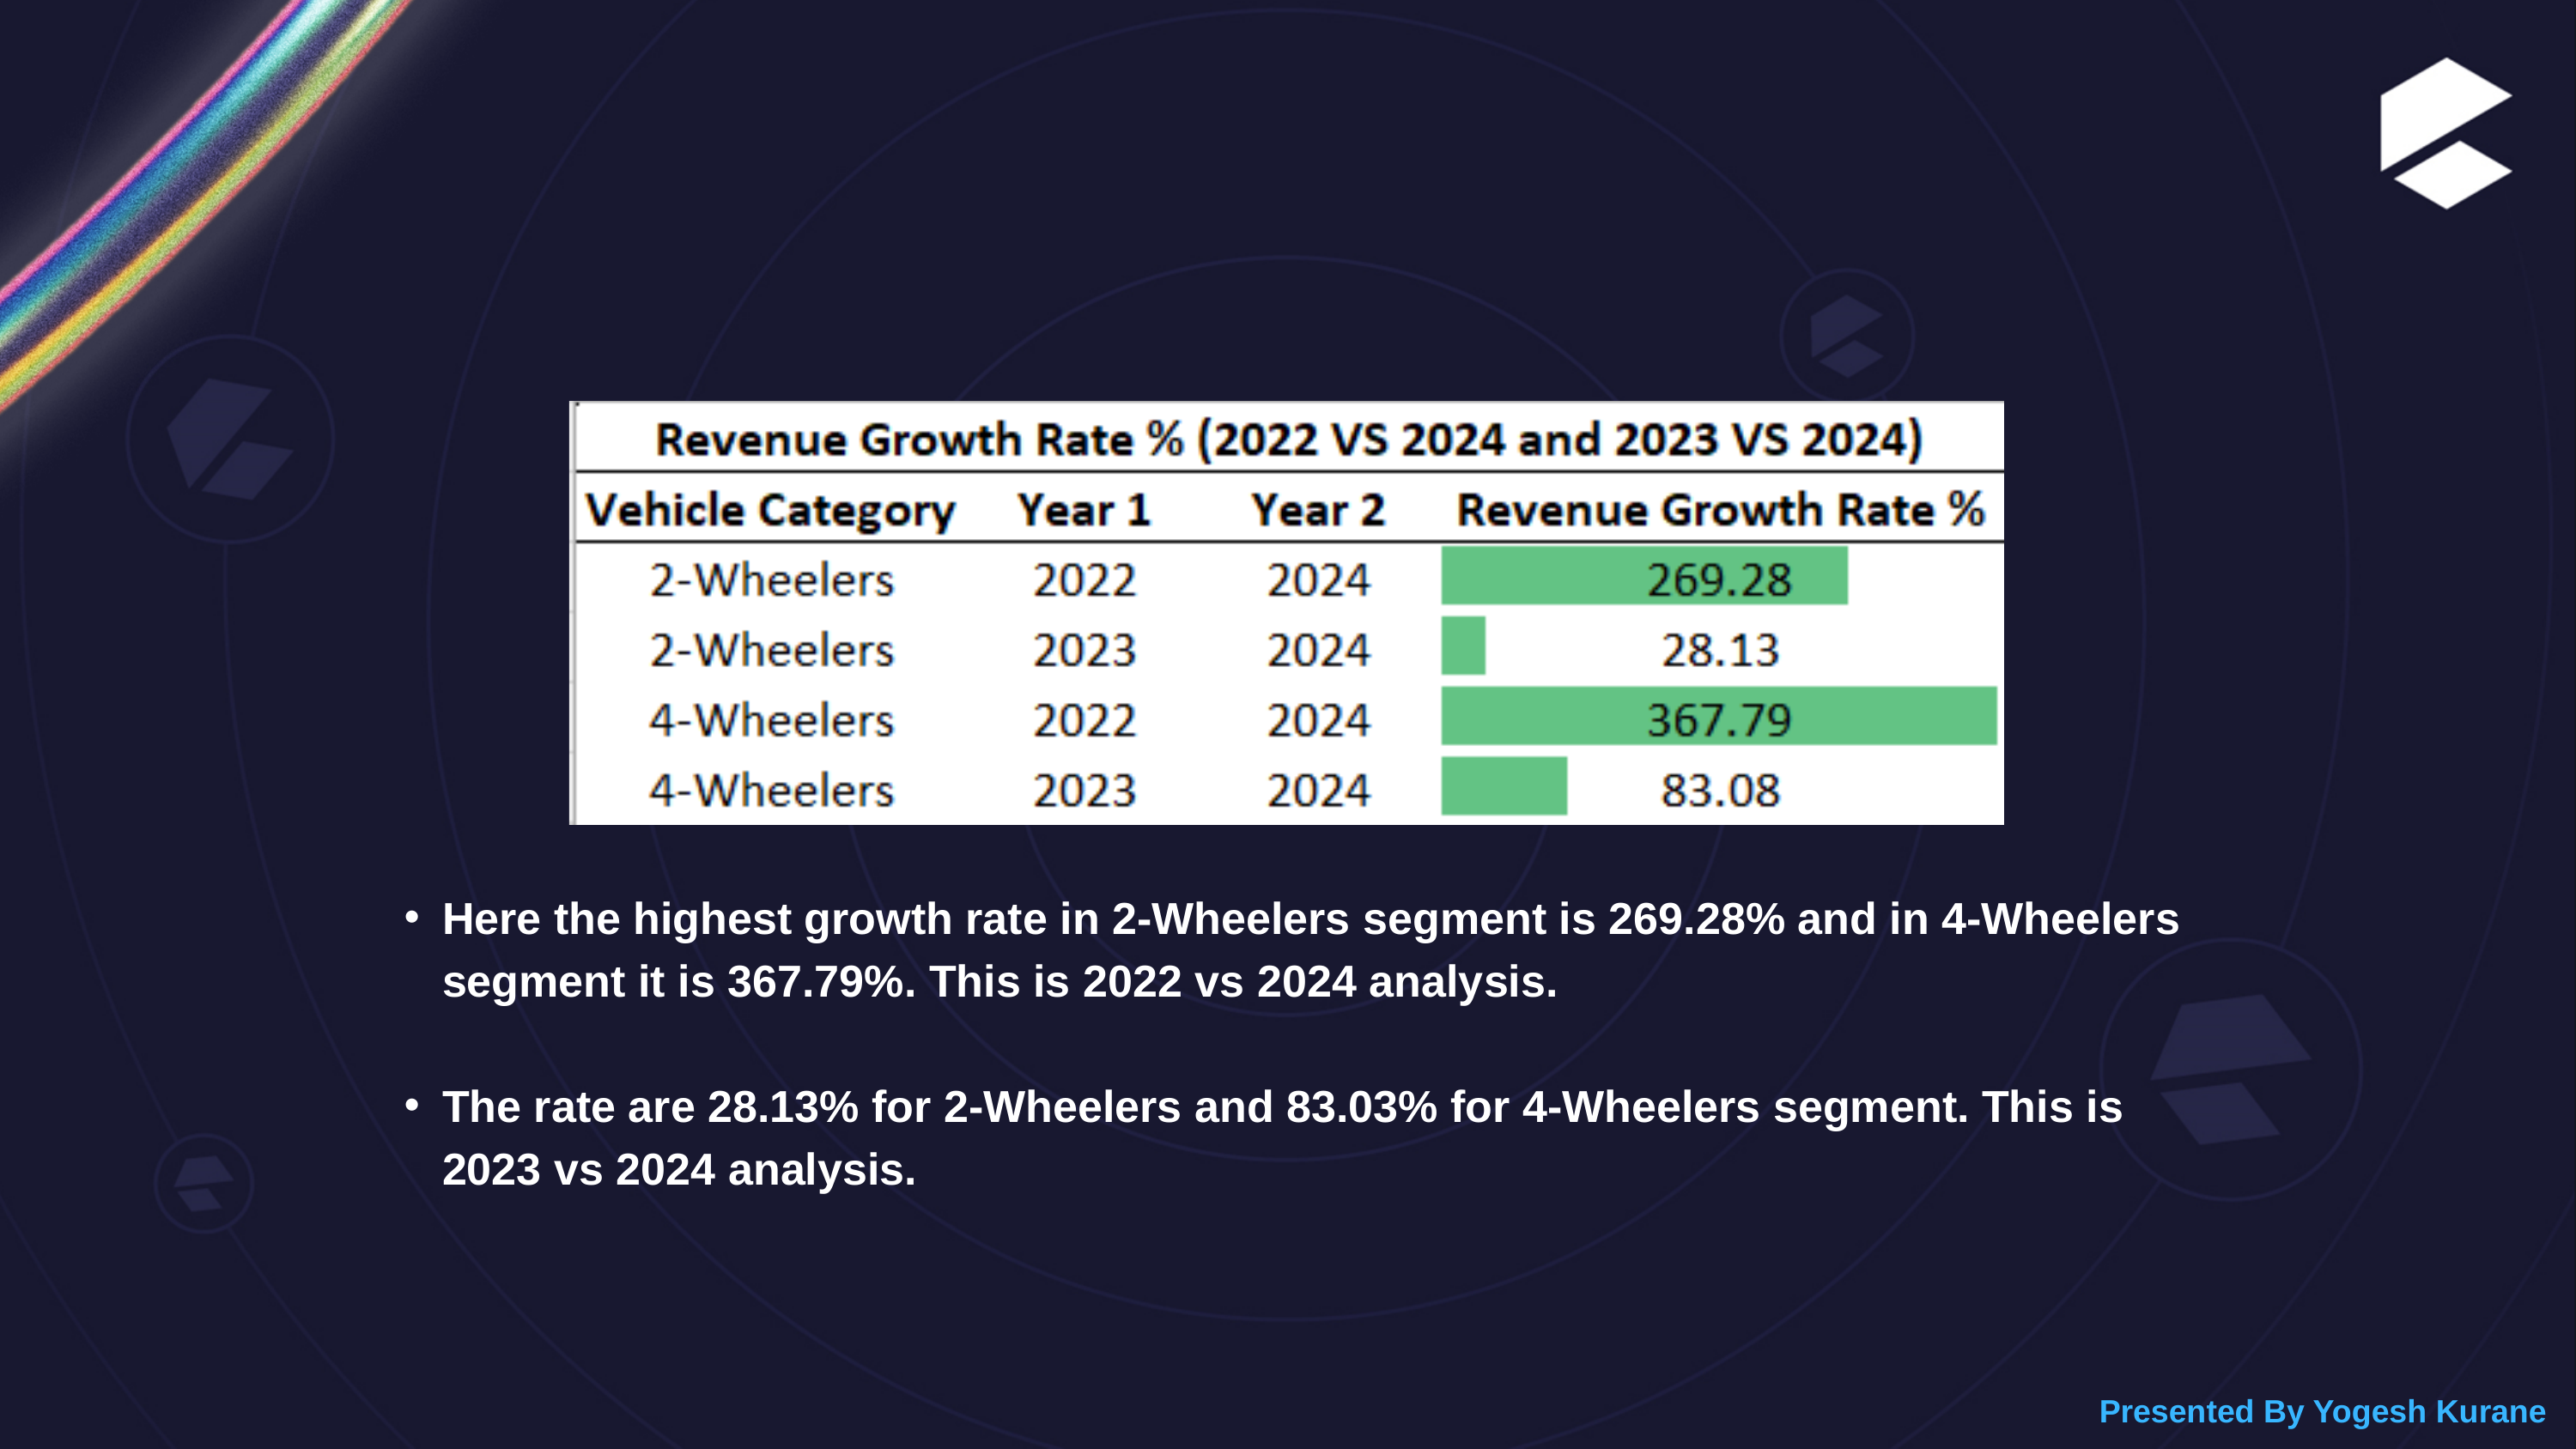

Here the highest growth rate in 2-Wheelers segment is 269.28% and in 4-Wheelers segment it is 367.79%. This is 2022 vs 2024 analysis.

The rate are 28.13% for 2-Wheelers and 83.03% for 4-Wheelers segment. This is 2023 vs 2024 analysis.
Presented By Yogesh Kurane